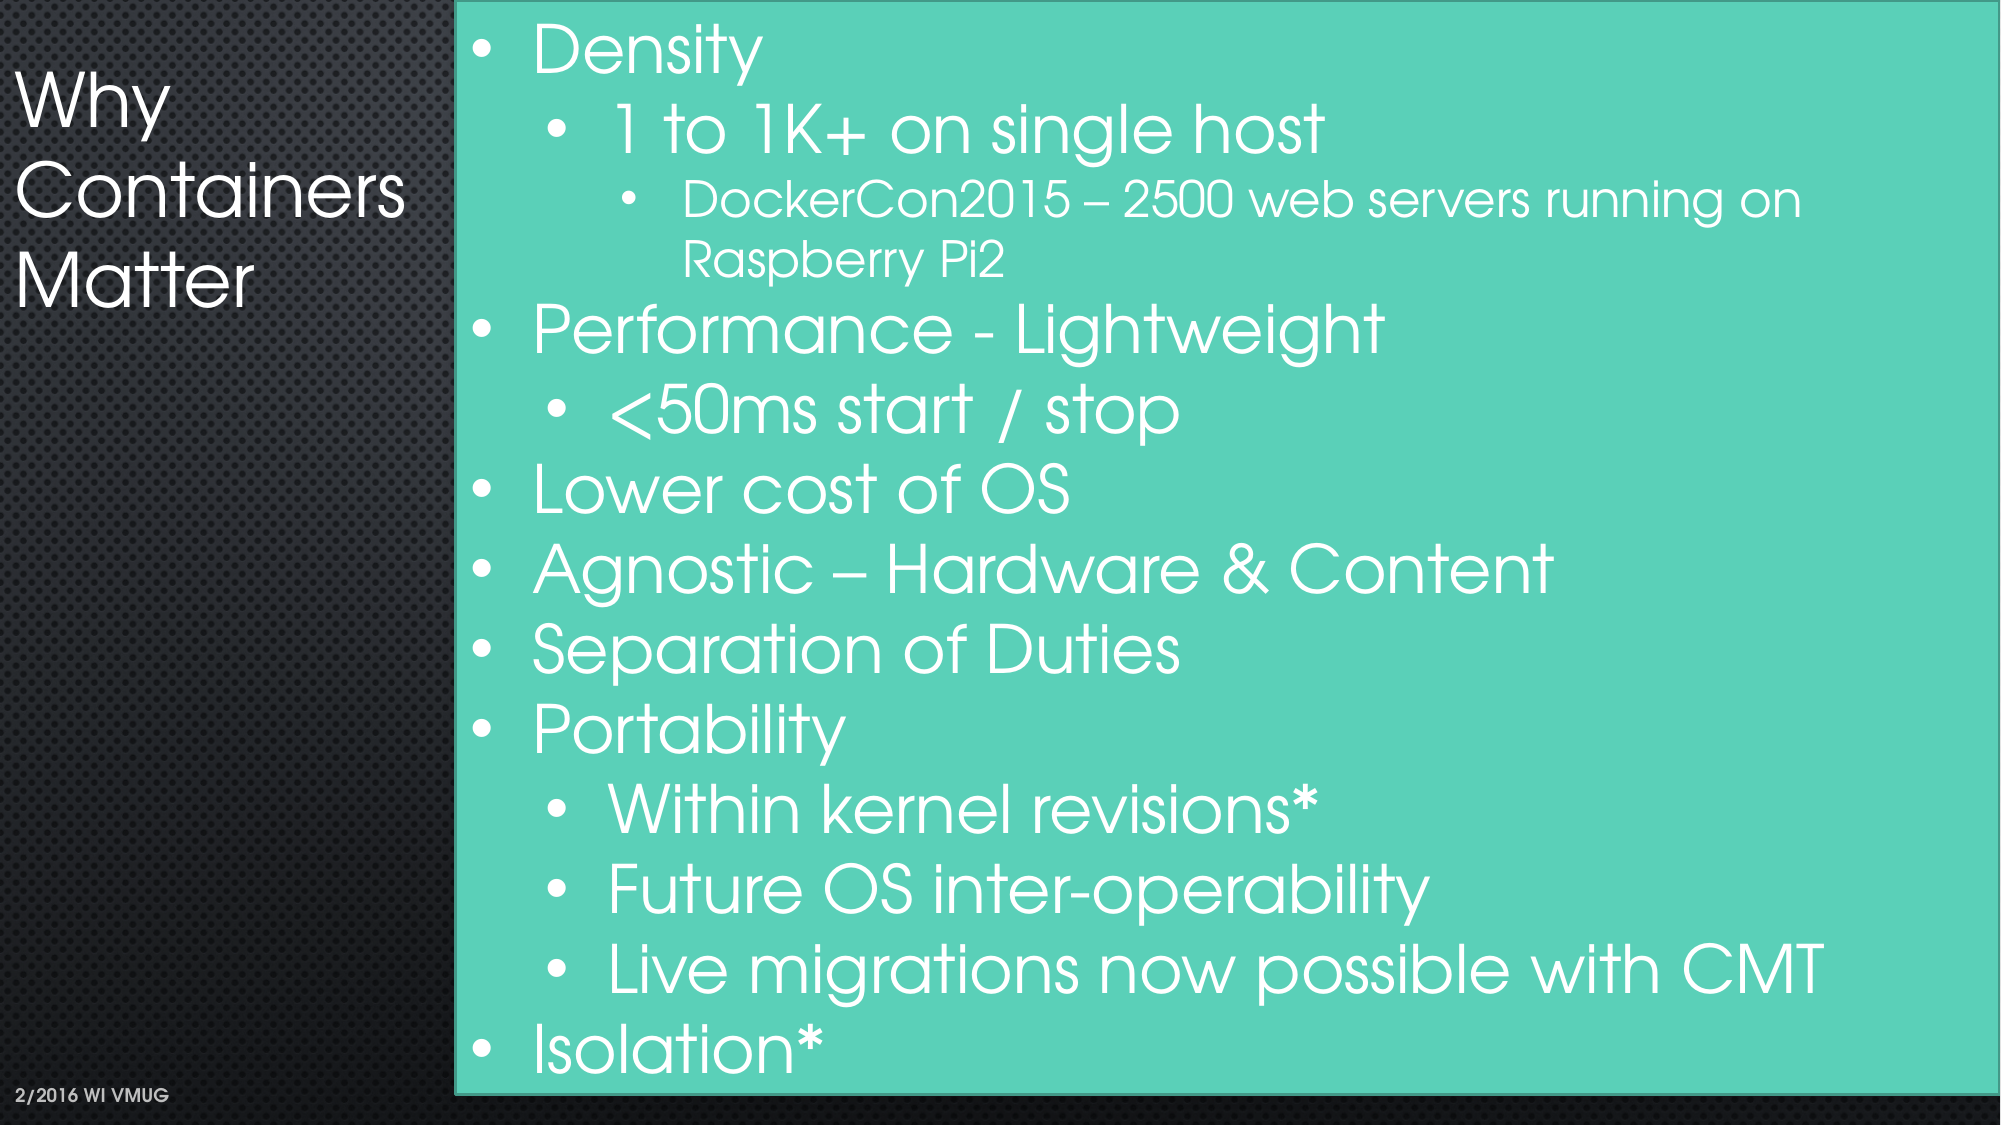

Density
1 to 1K+ on single host
DockerCon2015 – 2500 web servers running on Raspberry Pi2
Performance - Lightweight
<50ms start / stop
Lower cost of OS
Agnostic – Hardware & Content
Separation of Duties
Portability
Within kernel revisions*
Future OS inter-operability
Live migrations now possible with CMT
Isolation*
Why Containers Matter
2/2016 WI VMUG